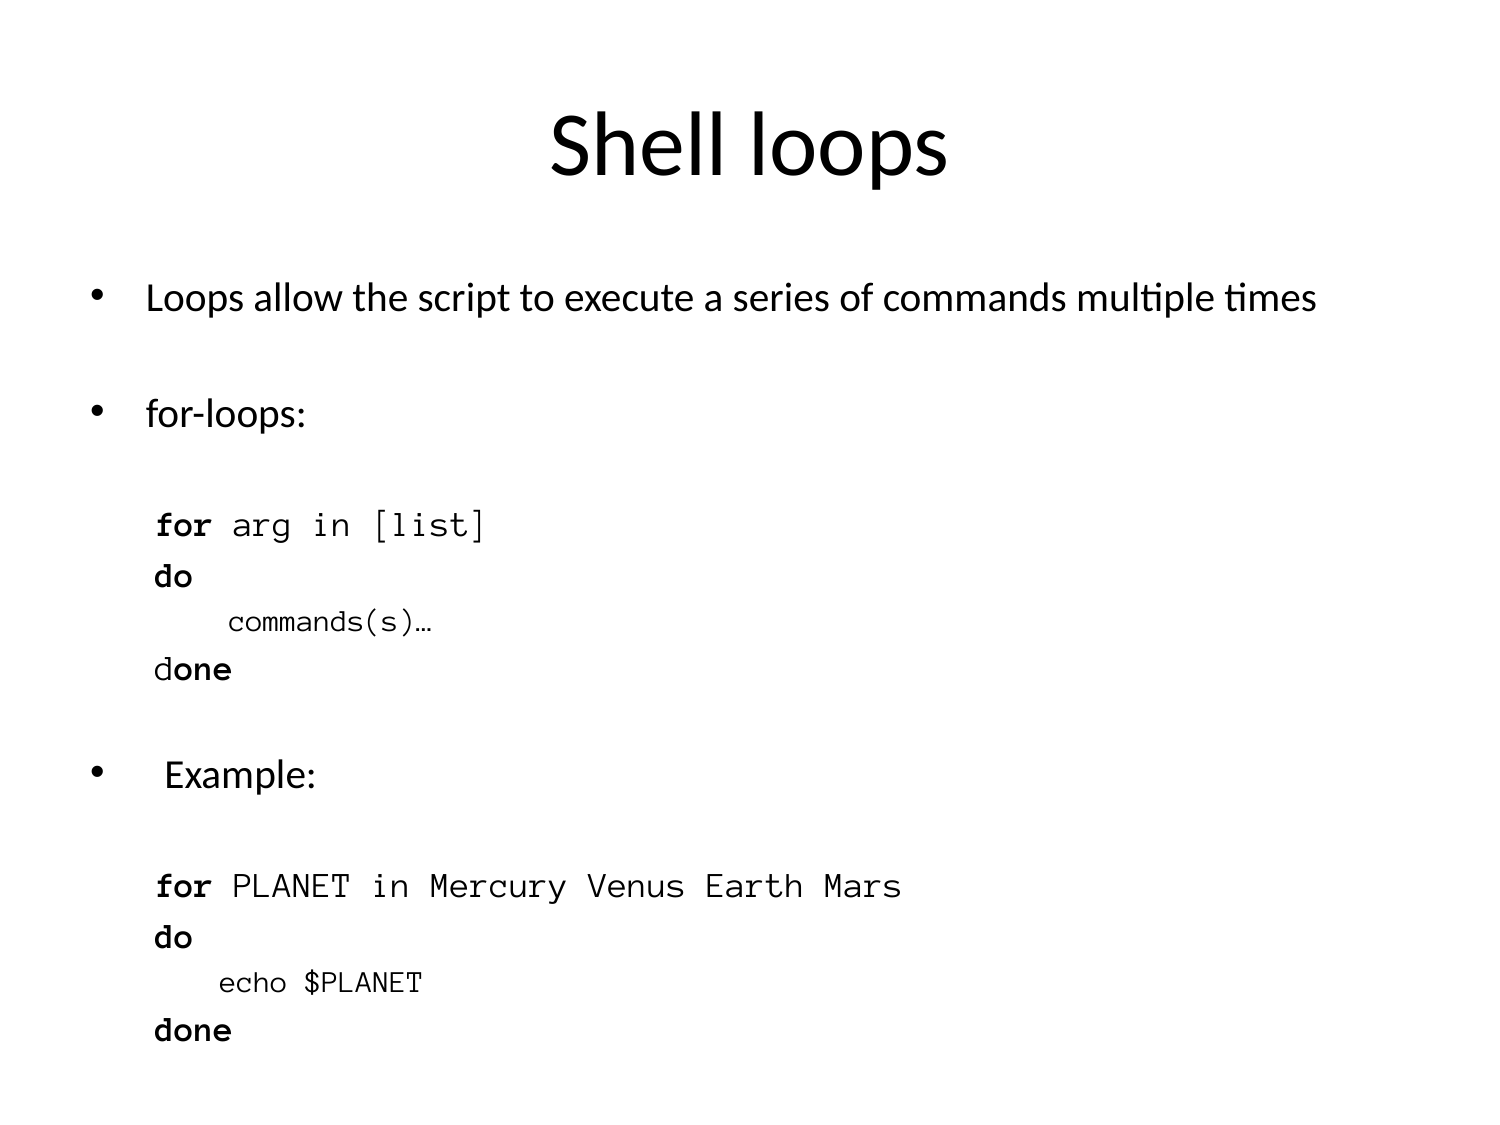

# Shell loops
Loops allow the script to execute a series of commands multiple times

for-loops:

for arg in [list]
do
commands(s)…
done

Example:

for PLANET in Mercury Venus Earth Mars
do
echo $PLANET
done